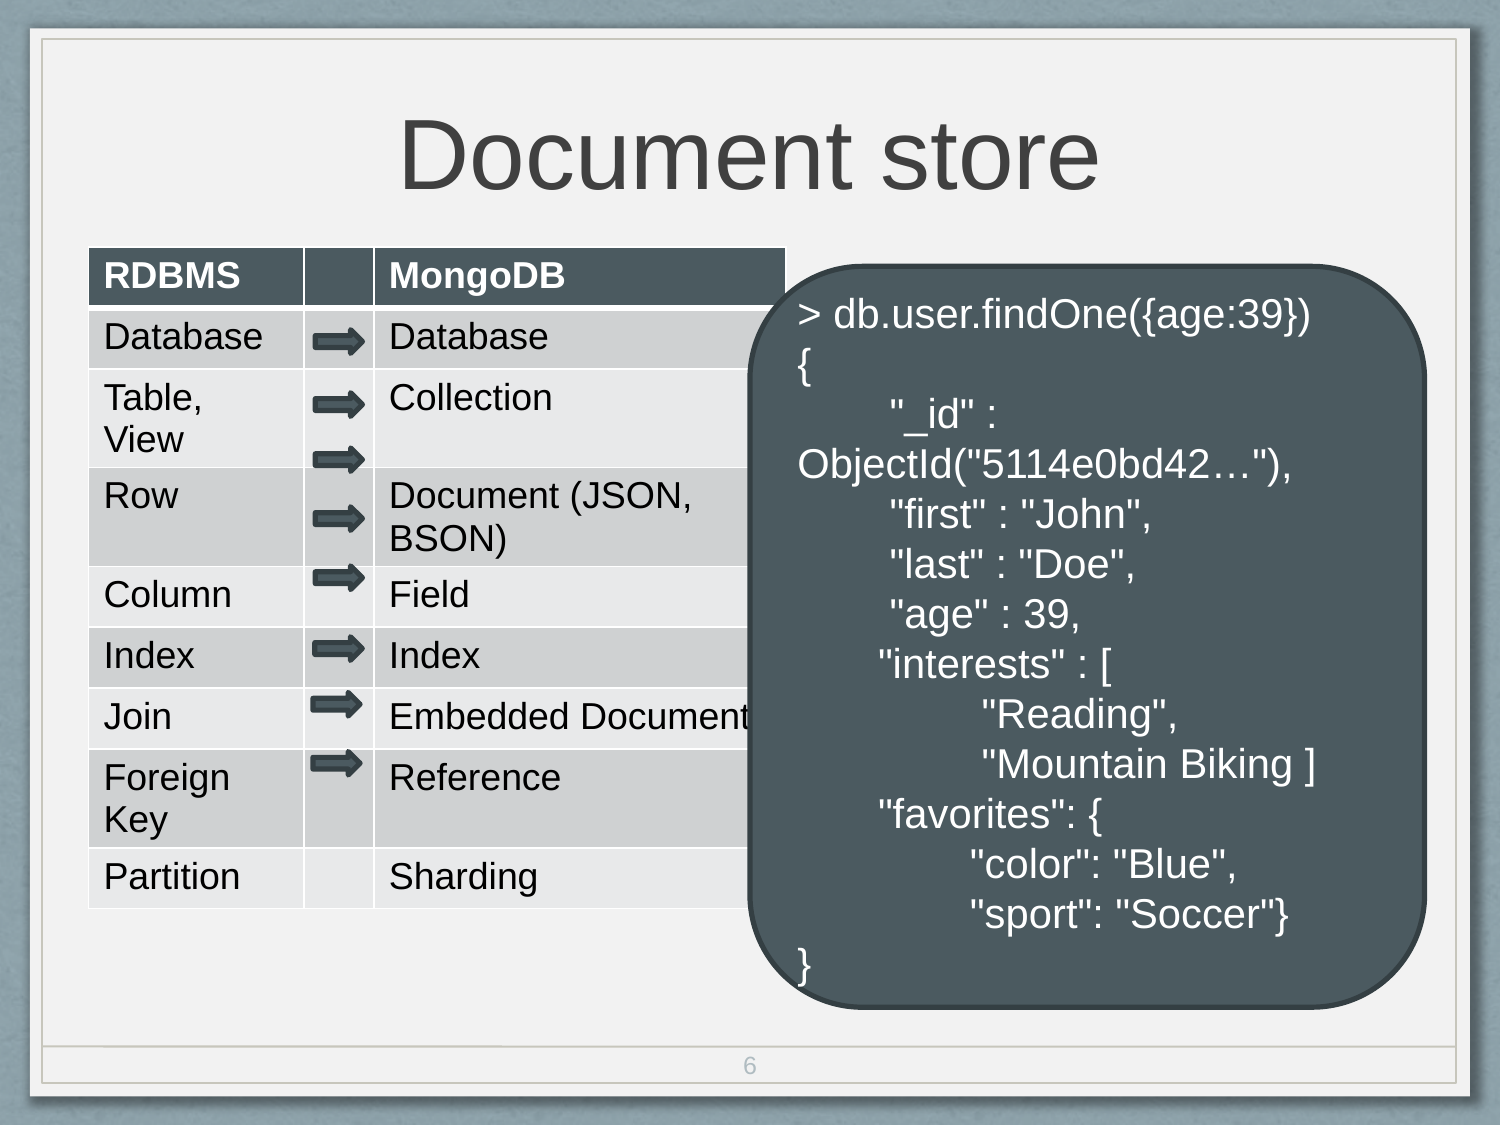

Document store
| RDBMS |  | MongoDB |
| --- | --- | --- |
| Database |  | Database |
| Table, View |  | Collection |
| Row |  | Document (JSON, BSON) |
| Column |  | Field |
| Index |  | Index |
| Join |  | Embedded Document |
| Foreign Key |  | Reference |
| Partition |  | Sharding |
> db.user.findOne({age:39})
{
        "_id" : ObjectId("5114e0bd42…"),
        "first" : "John",
        "last" : "Doe",
        "age" : 39,
       "interests" : [
                "Reading",
                "Mountain Biking ]
       "favorites": {
               "color": "Blue",
               "sport": "Soccer"}
}

6